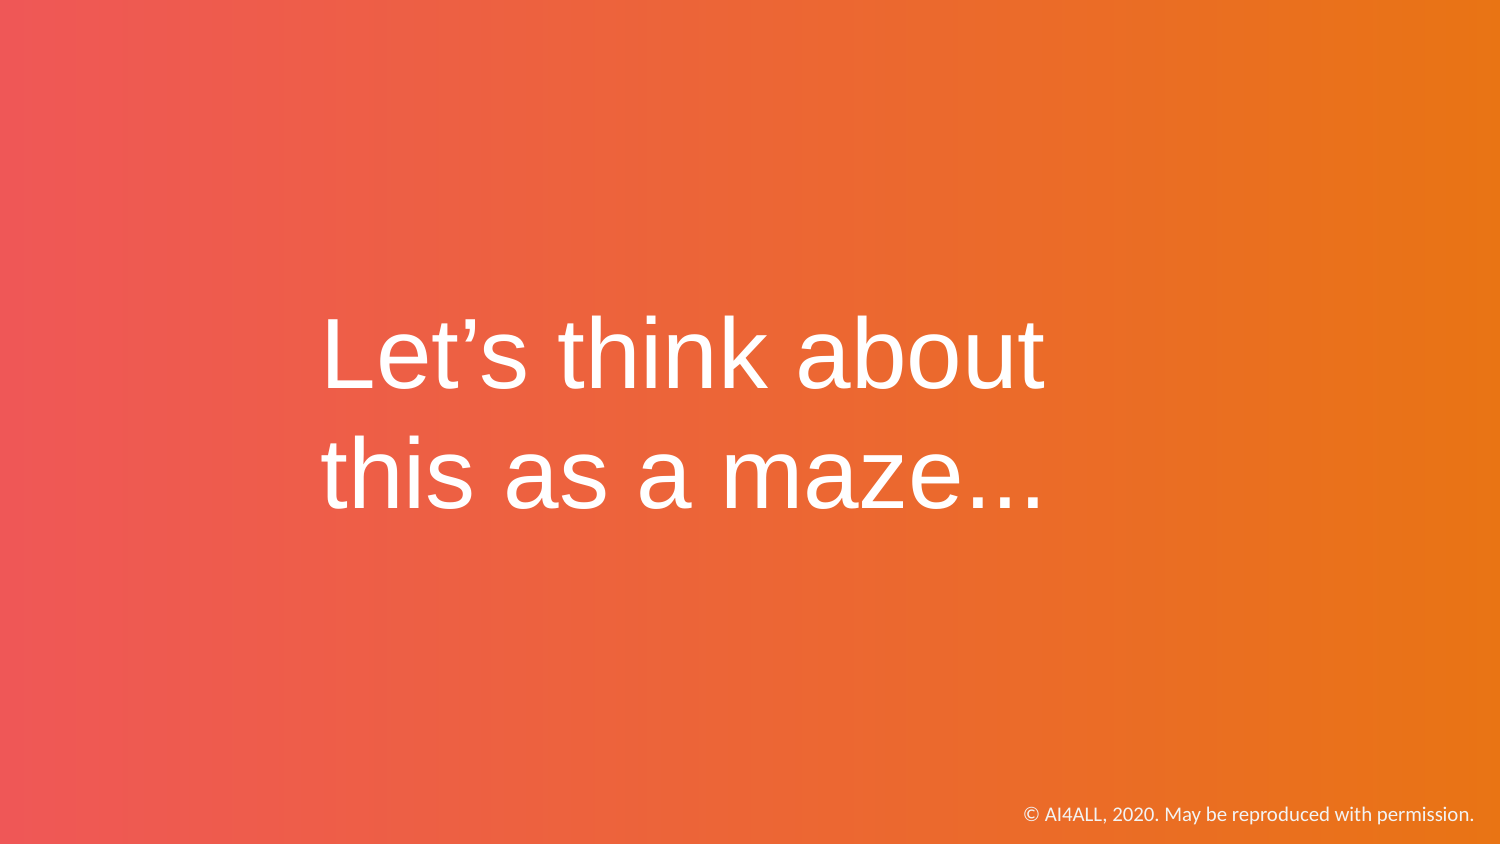

Let’s think about this as a maze...